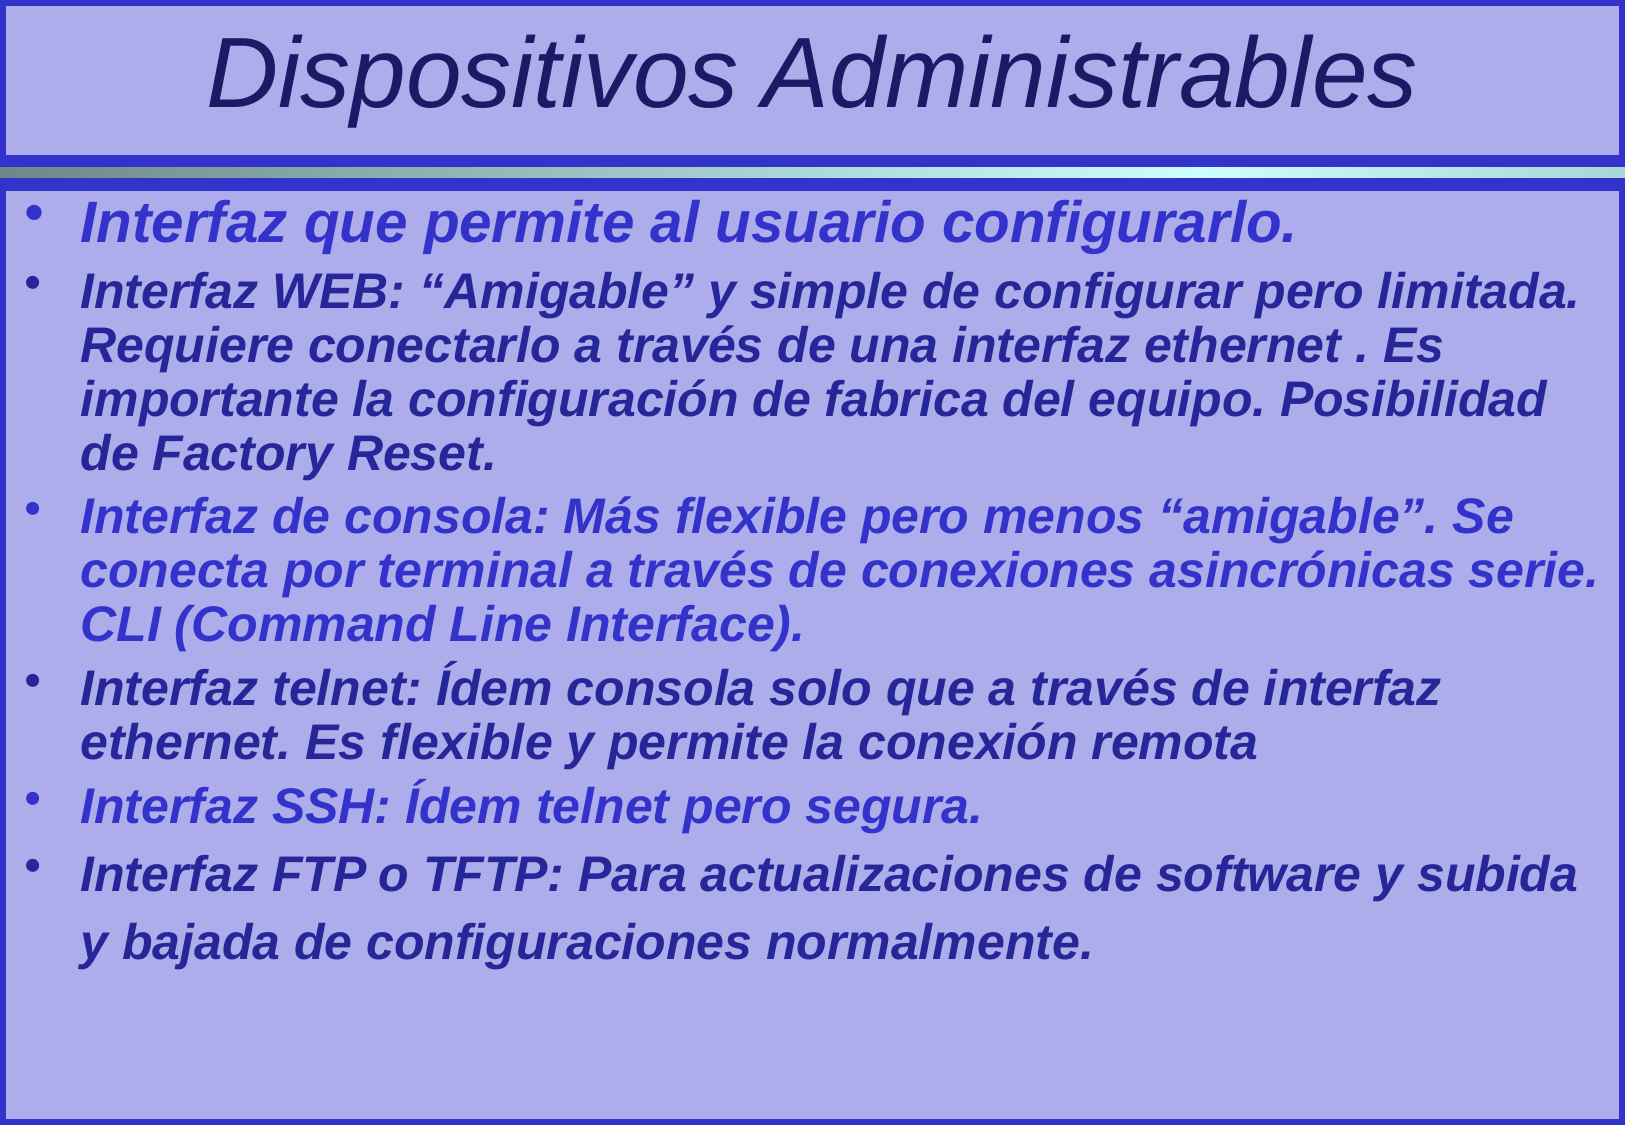

Dispositivos Administrables
Interfaz que permite al usuario configurarlo.
Interfaz WEB: “Amigable” y simple de configurar pero limitada. Requiere conectarlo a través de una interfaz ethernet . Es importante la configuración de fabrica del equipo. Posibilidad de Factory Reset.
Interfaz de consola: Más flexible pero menos “amigable”. Se conecta por terminal a través de conexiones asincrónicas serie. CLI (Command Line Interface).
Interfaz telnet: Ídem consola solo que a través de interfaz ethernet. Es flexible y permite la conexión remota
Interfaz SSH: Ídem telnet pero segura.
Interfaz FTP o TFTP: Para actualizaciones de software y subida y bajada de configuraciones normalmente.